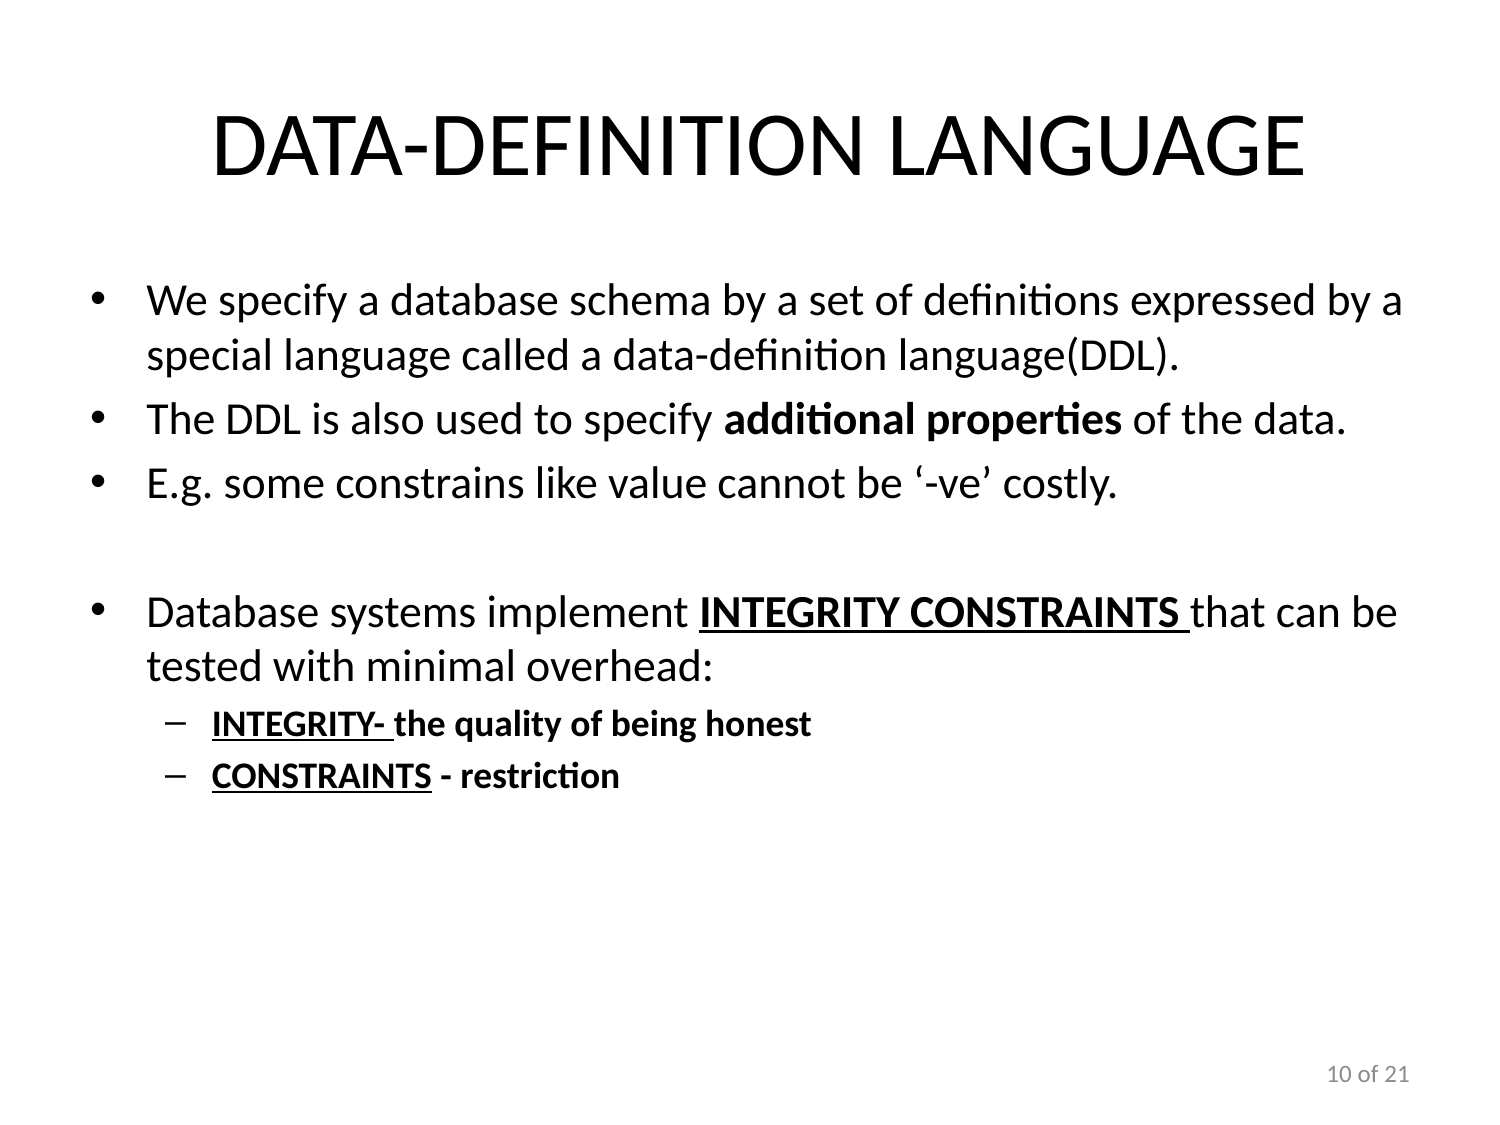

# Data-Definition Language
We specify a database schema by a set of definitions expressed by a special language called a data-definition language(DDL).
The DDL is also used to specify additional properties of the data.
E.g. some constrains like value cannot be ‘-ve’ costly.

Database systems implement integrity constraints that can be tested with minimal overhead:
Integrity- the quality of being honest
Constraints - restriction

10 of 21